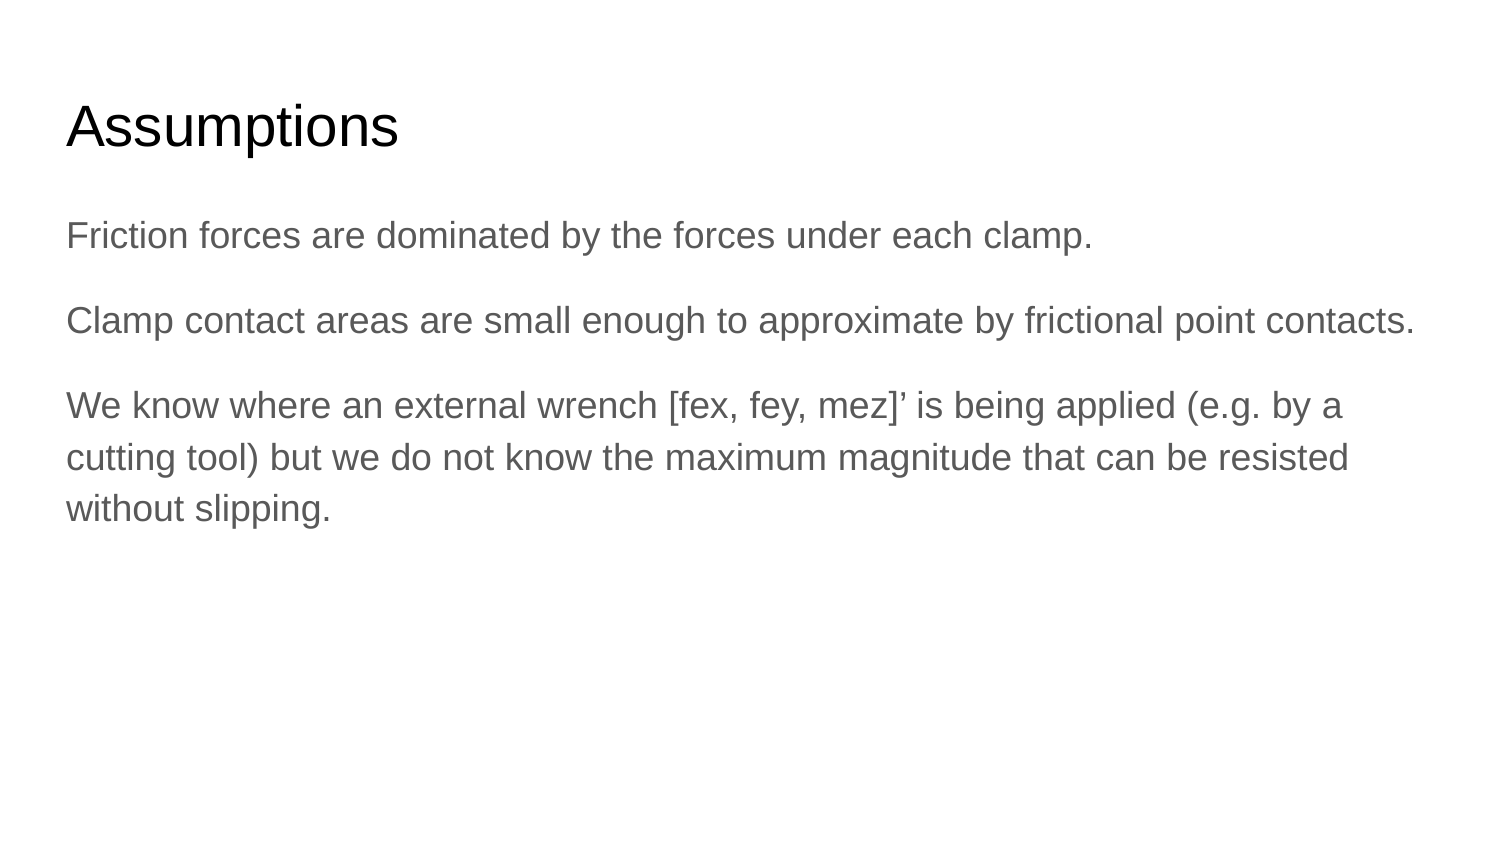

# Assumptions
Friction forces are dominated by the forces under each clamp.
Clamp contact areas are small enough to approximate by frictional point contacts.
We know where an external wrench [fex, fey, mez]’ is being applied (e.g. by a cutting tool) but we do not know the maximum magnitude that can be resisted without slipping.